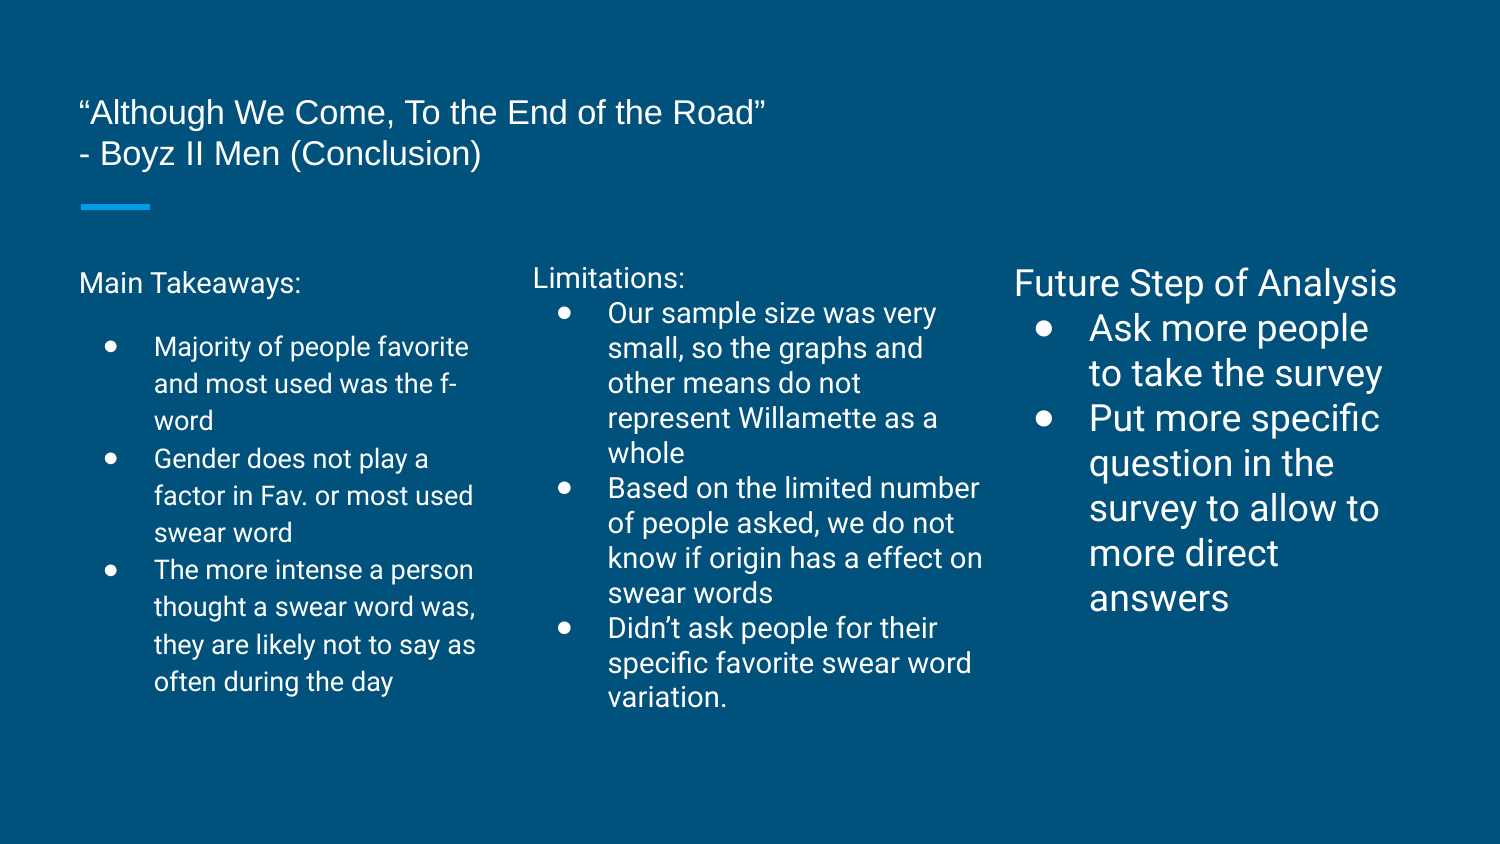

# “Although We Come, To the End of the Road”
- Boyz II Men (Conclusion)
Main Takeaways:
Majority of people favorite and most used was the f-word
Gender does not play a factor in Fav. or most used swear word
The more intense a person thought a swear word was, they are likely not to say as often during the day
Limitations:
Our sample size was very small, so the graphs and other means do not represent Willamette as a whole
Based on the limited number of people asked, we do not know if origin has a effect on swear words
Didn’t ask people for their specific favorite swear word variation.
Future Step of Analysis
Ask more people to take the survey
Put more specific question in the survey to allow to more direct answers